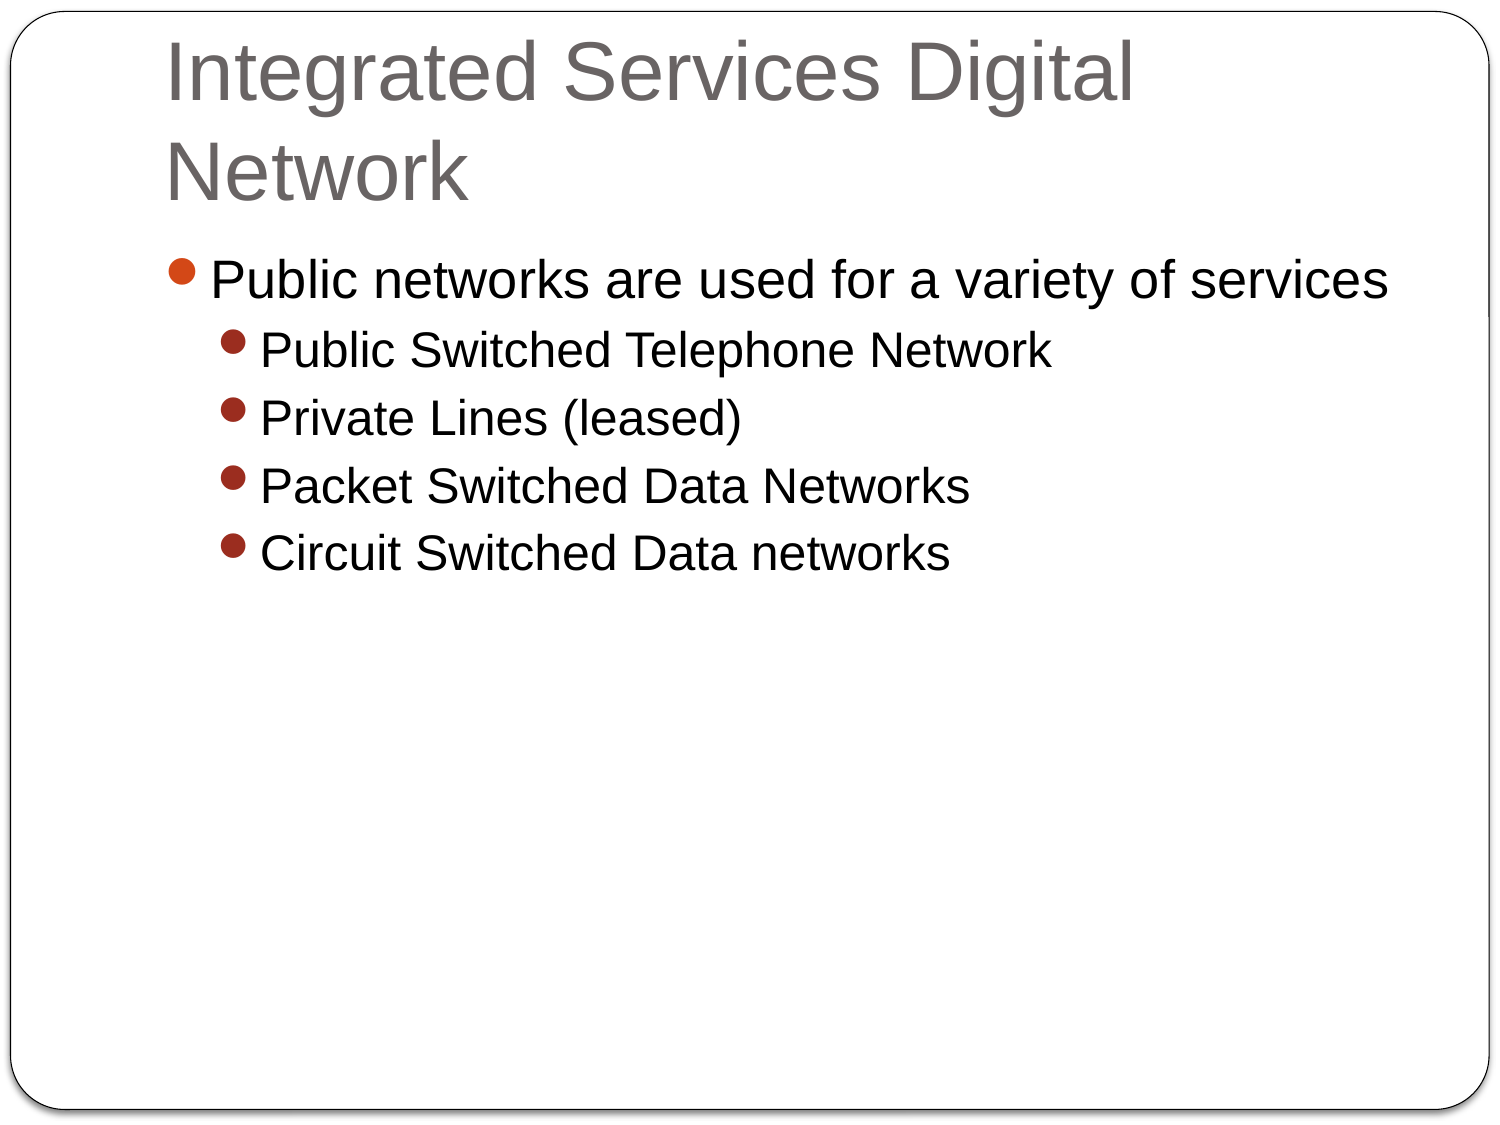

# Integrated Services Digital Network
Public networks are used for a variety of services
Public Switched Telephone Network
Private Lines (leased)
Packet Switched Data Networks
Circuit Switched Data networks
197